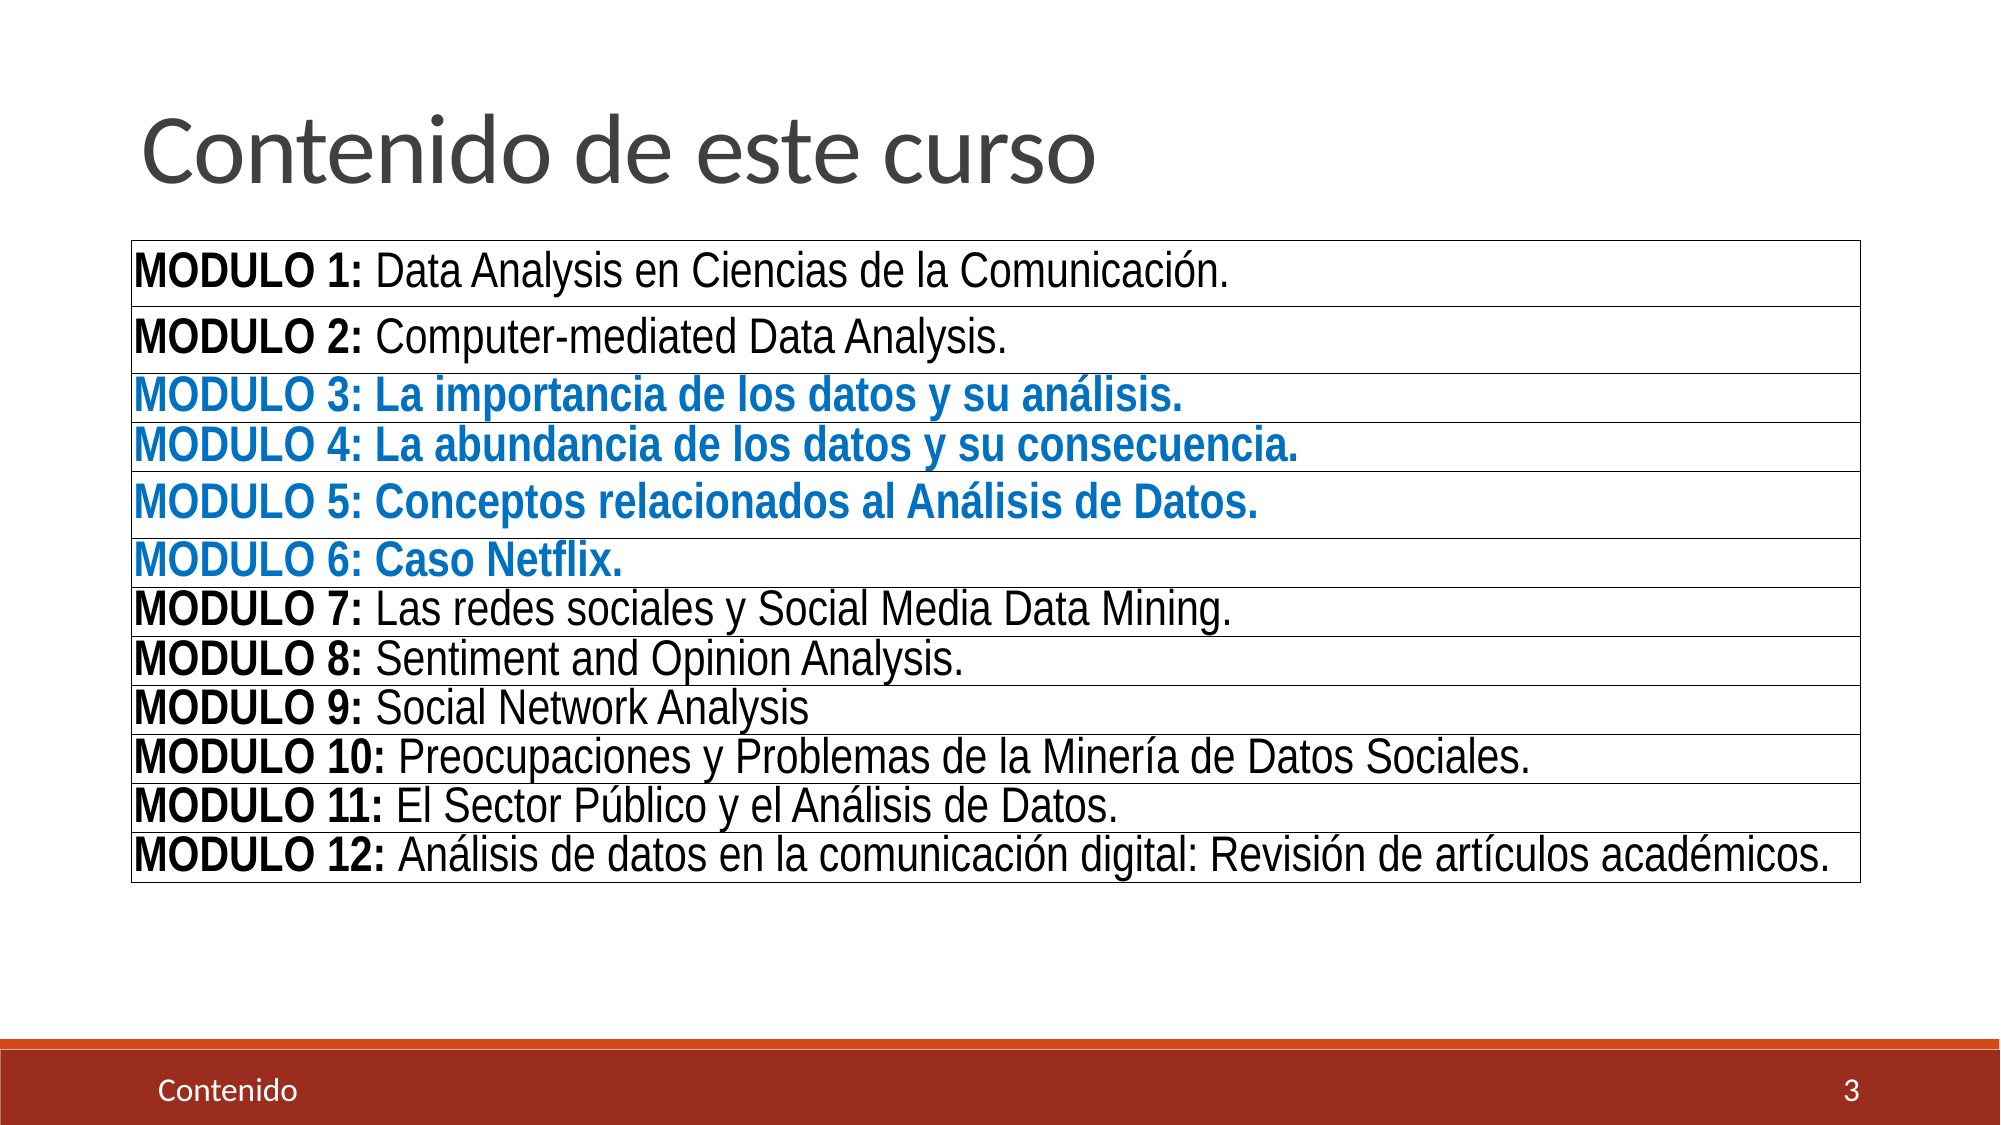

Contenido de este curso
| MODULO 1: Data Analysis en Ciencias de la Comunicación. |
| --- |
| MODULO 2: Computer-mediated Data Analysis. |
| MODULO 3: La importancia de los datos y su análisis. |
| MODULO 4: La abundancia de los datos y su consecuencia. |
| MODULO 5: Conceptos relacionados al Análisis de Datos. |
| MODULO 6: Caso Netflix. |
| MODULO 7: Las redes sociales y Social Media Data Mining. |
| MODULO 8: Sentiment and Opinion Analysis. |
| MODULO 9: Social Network Analysis |
| MODULO 10: Preocupaciones y Problemas de la Minería de Datos Sociales. |
| MODULO 11: El Sector Público y el Análisis de Datos. |
| MODULO 12: Análisis de datos en la comunicación digital: Revisión de artículos académicos. |
Contenido                                                                                                                                                                                                              3